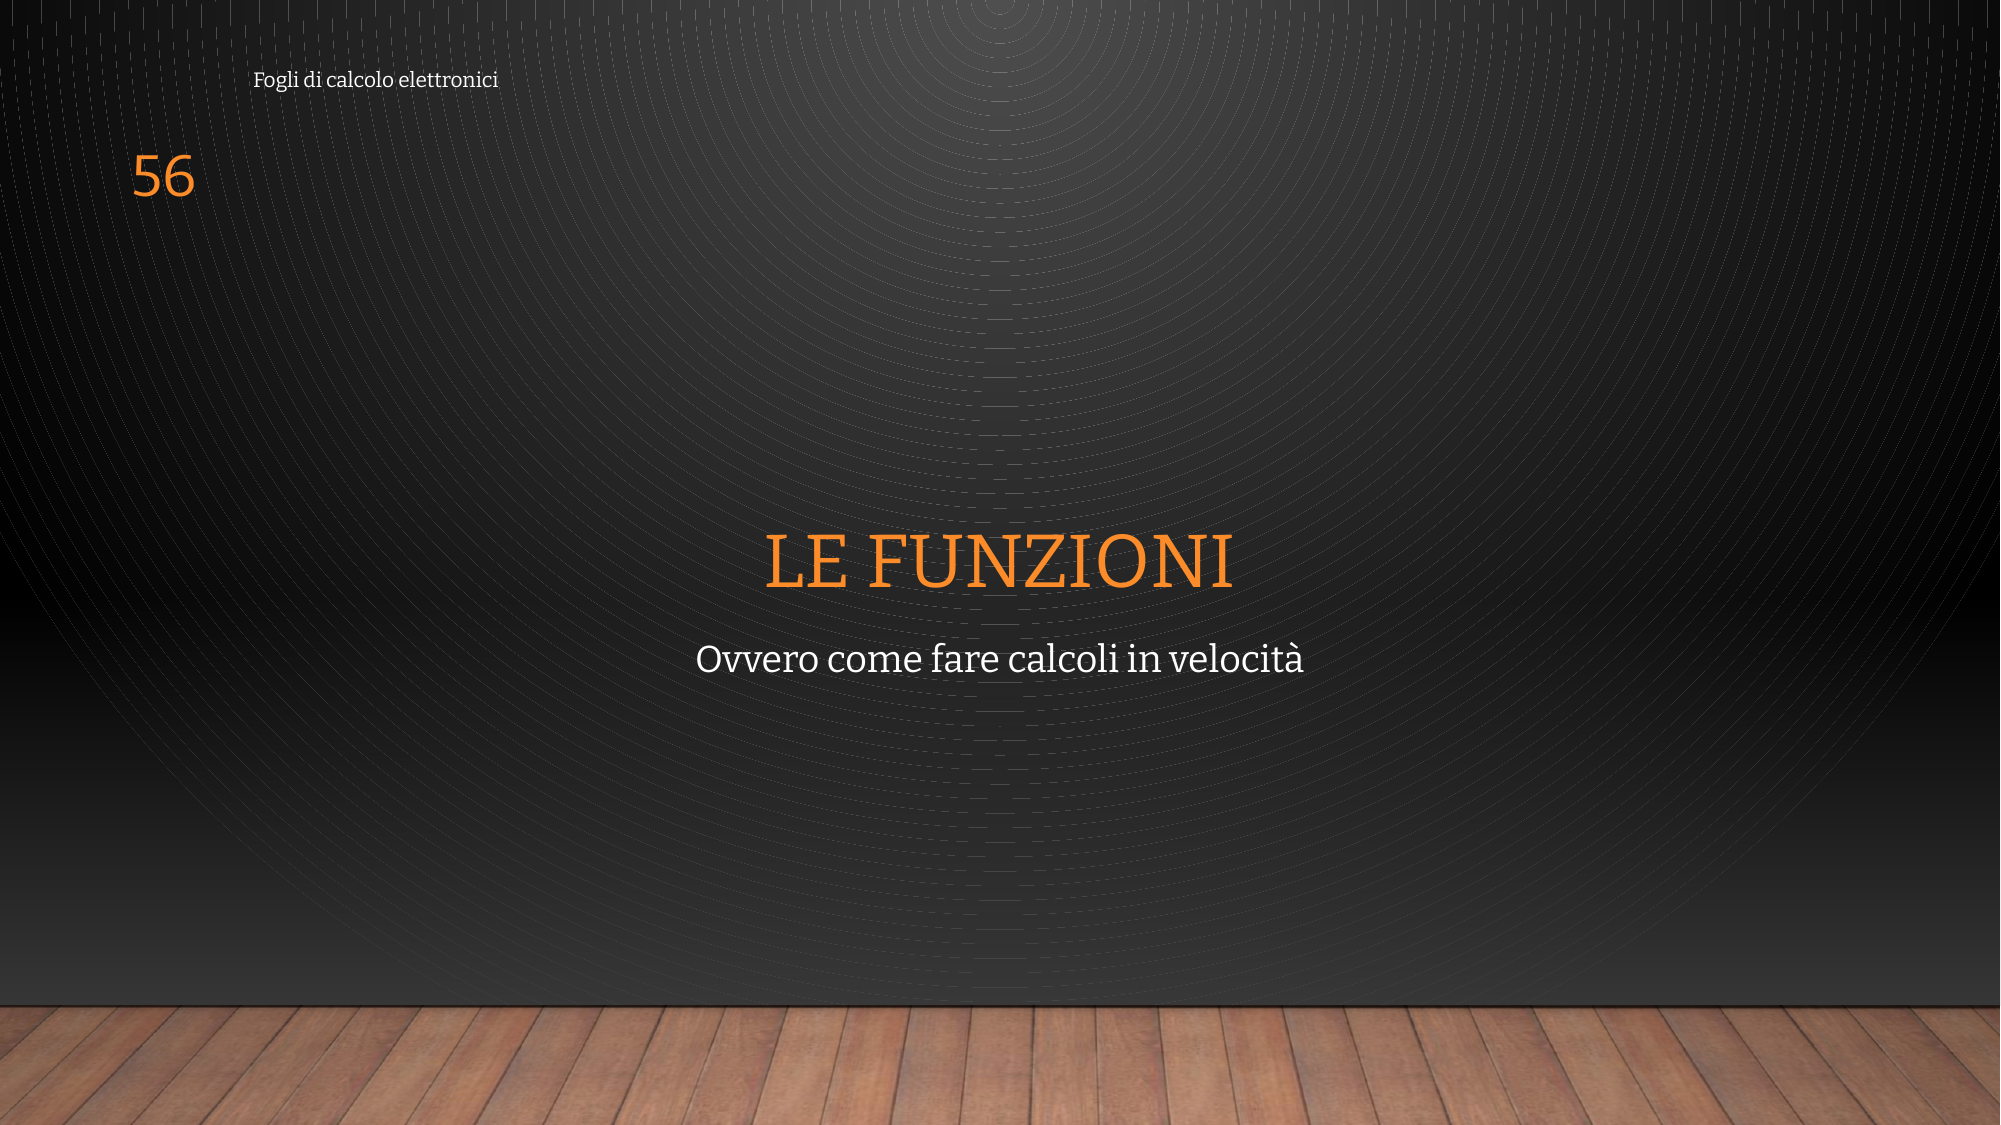

Fogli di calcolo elettronici
56
# Le funzioni
Ovvero come fare calcoli in velocità